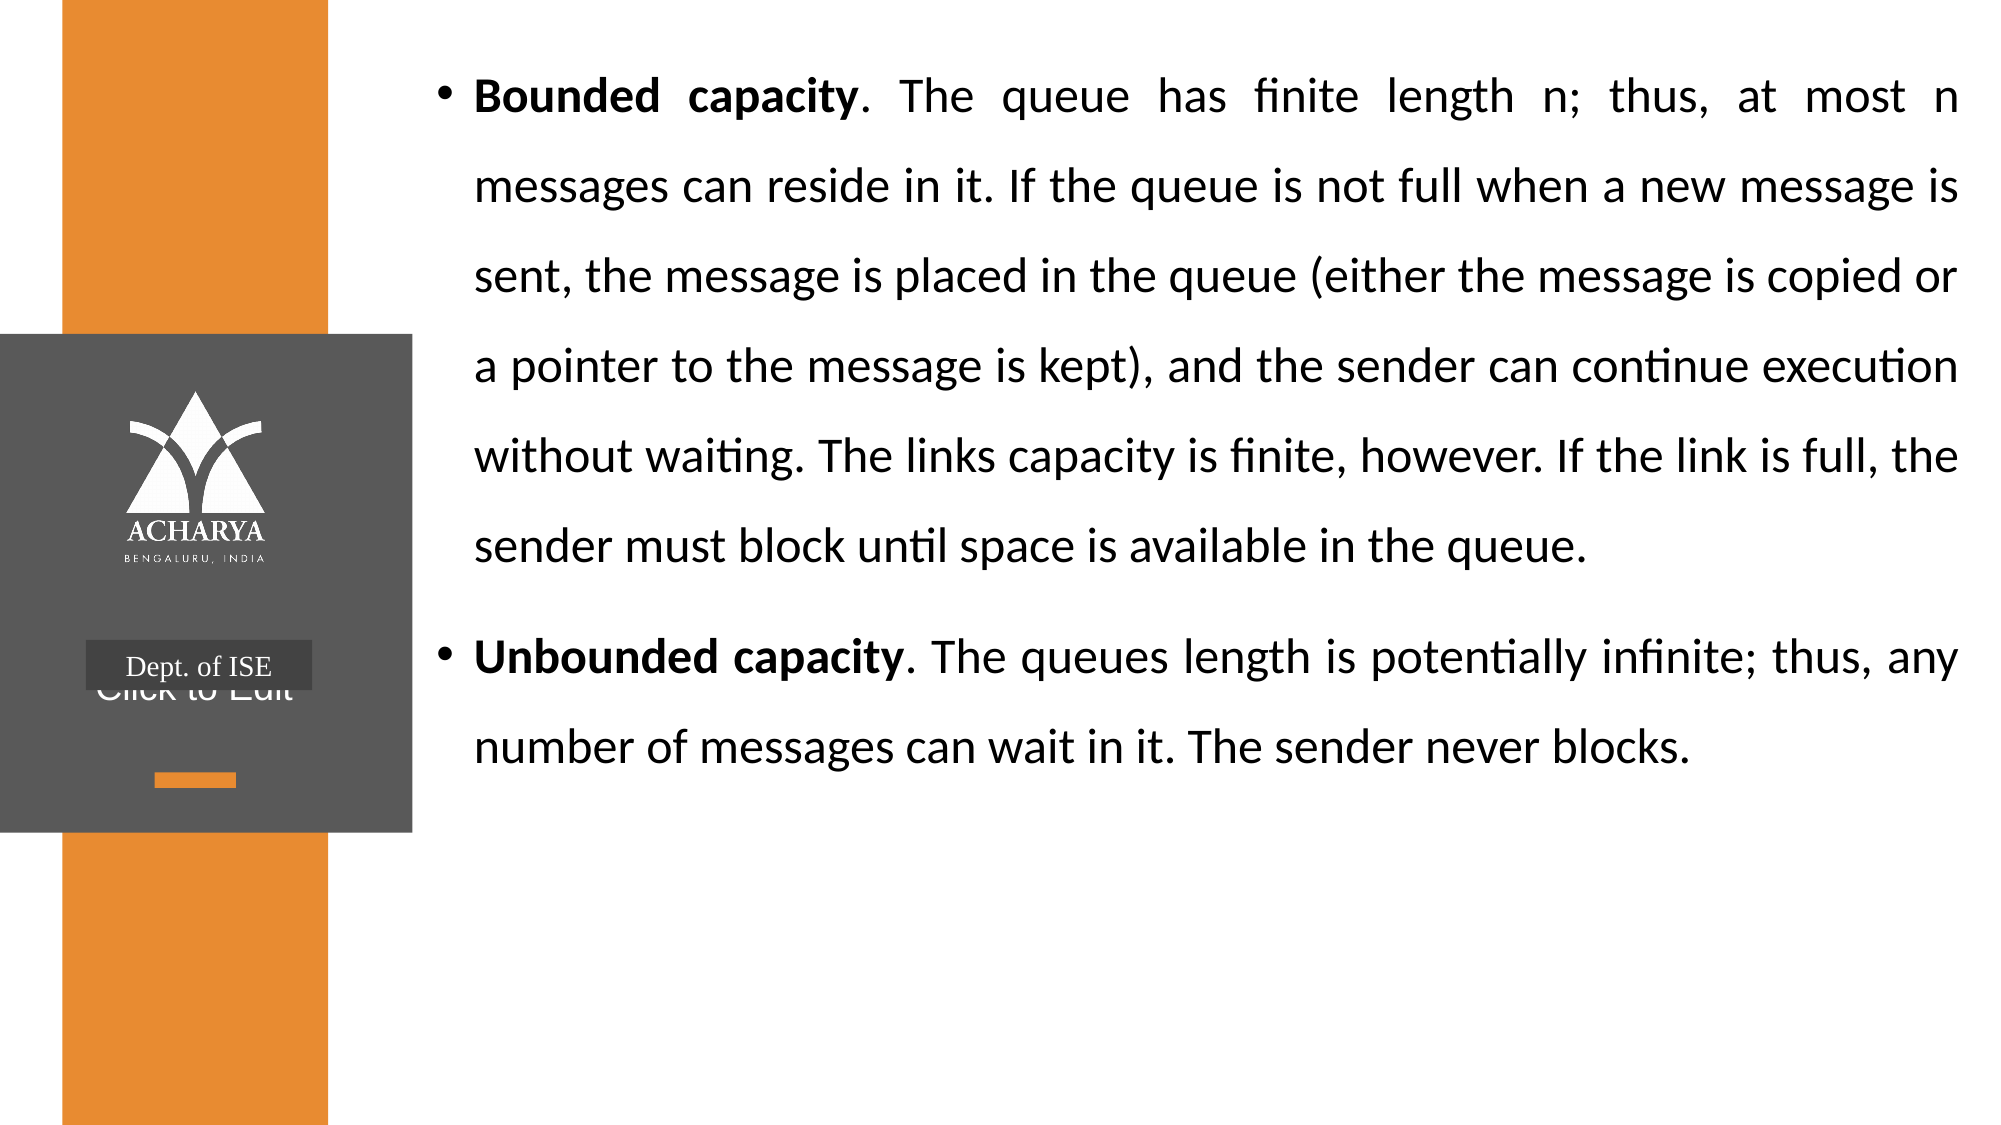

Bounded capacity. The queue has finite length n; thus, at most n messages can reside in it. If the queue is not full when a new message is sent, the message is placed in the queue (either the message is copied or a pointer to the message is kept), and the sender can continue execution without waiting. The links capacity is finite, however. If the link is full, the sender must block until space is available in the queue.
Unbounded capacity. The queues length is potentially infinite; thus, any number of messages can wait in it. The sender never blocks.

Dept. of ISE